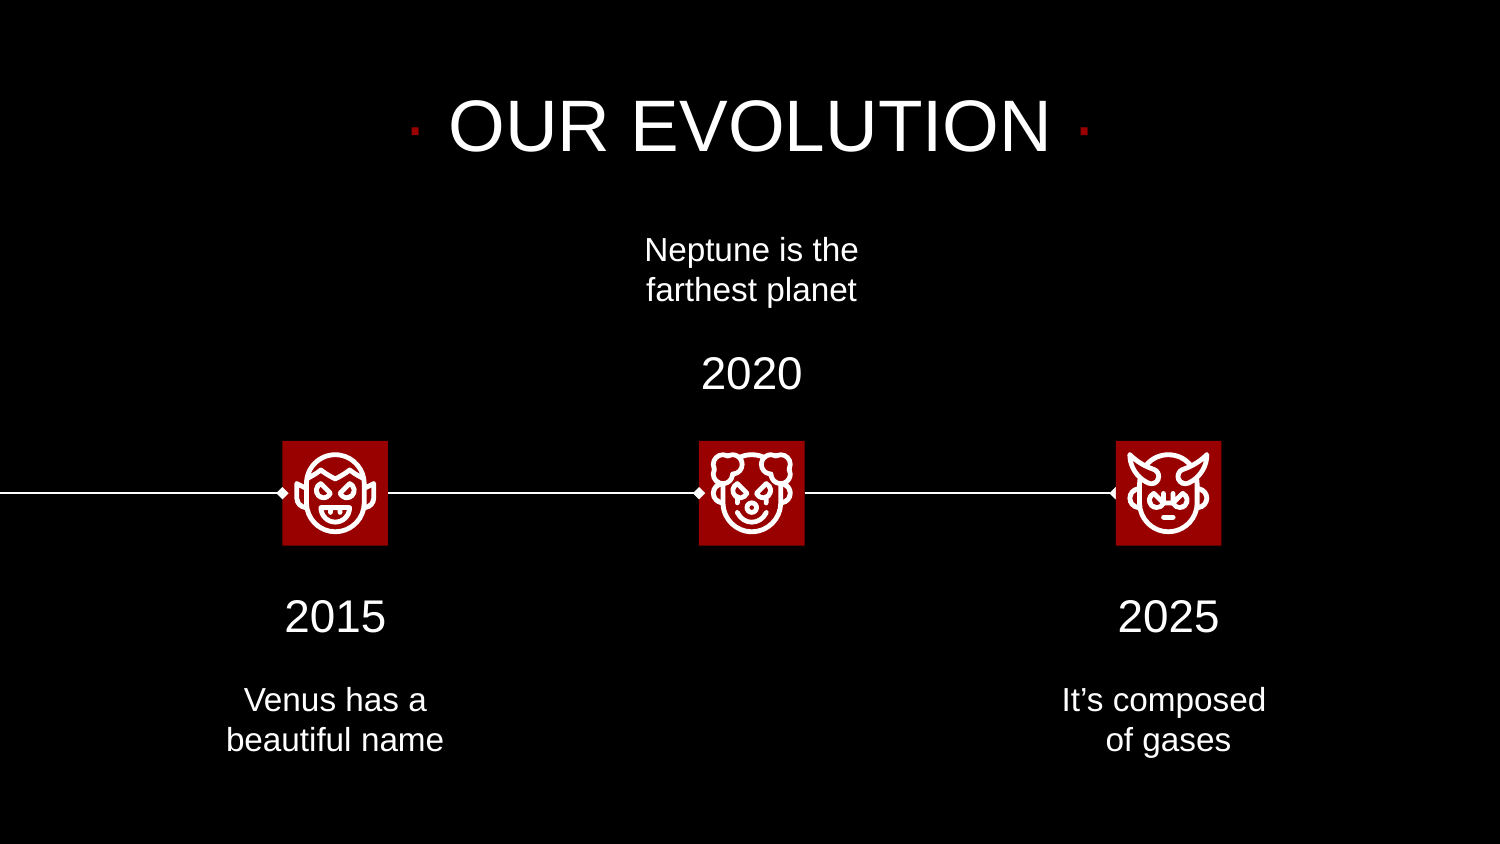

# · OUR EVOLUTION ·
Neptune is the farthest planet
2020

2015
2025
Venus has a beautiful name

It’s composed
of gases